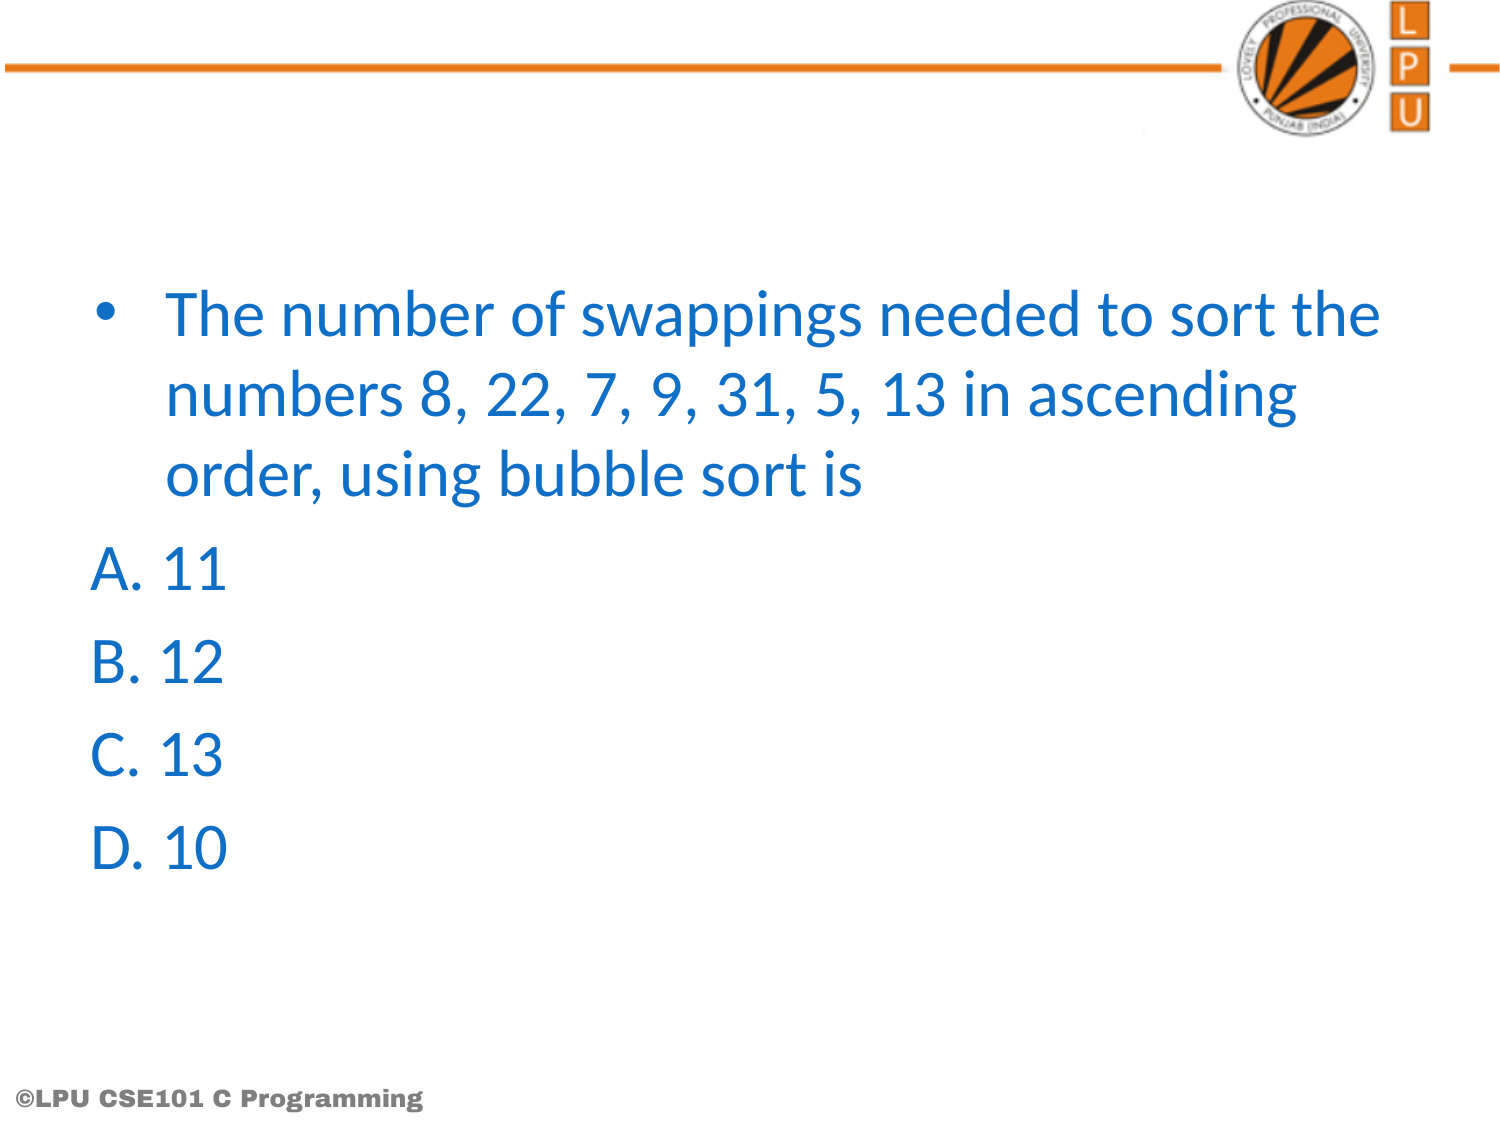

#
The number of swappings needed to sort the numbers 8, 22, 7, 9, 31, 5, 13 in ascending order, using bubble sort is
A. 11
B. 12
C. 13
D. 10